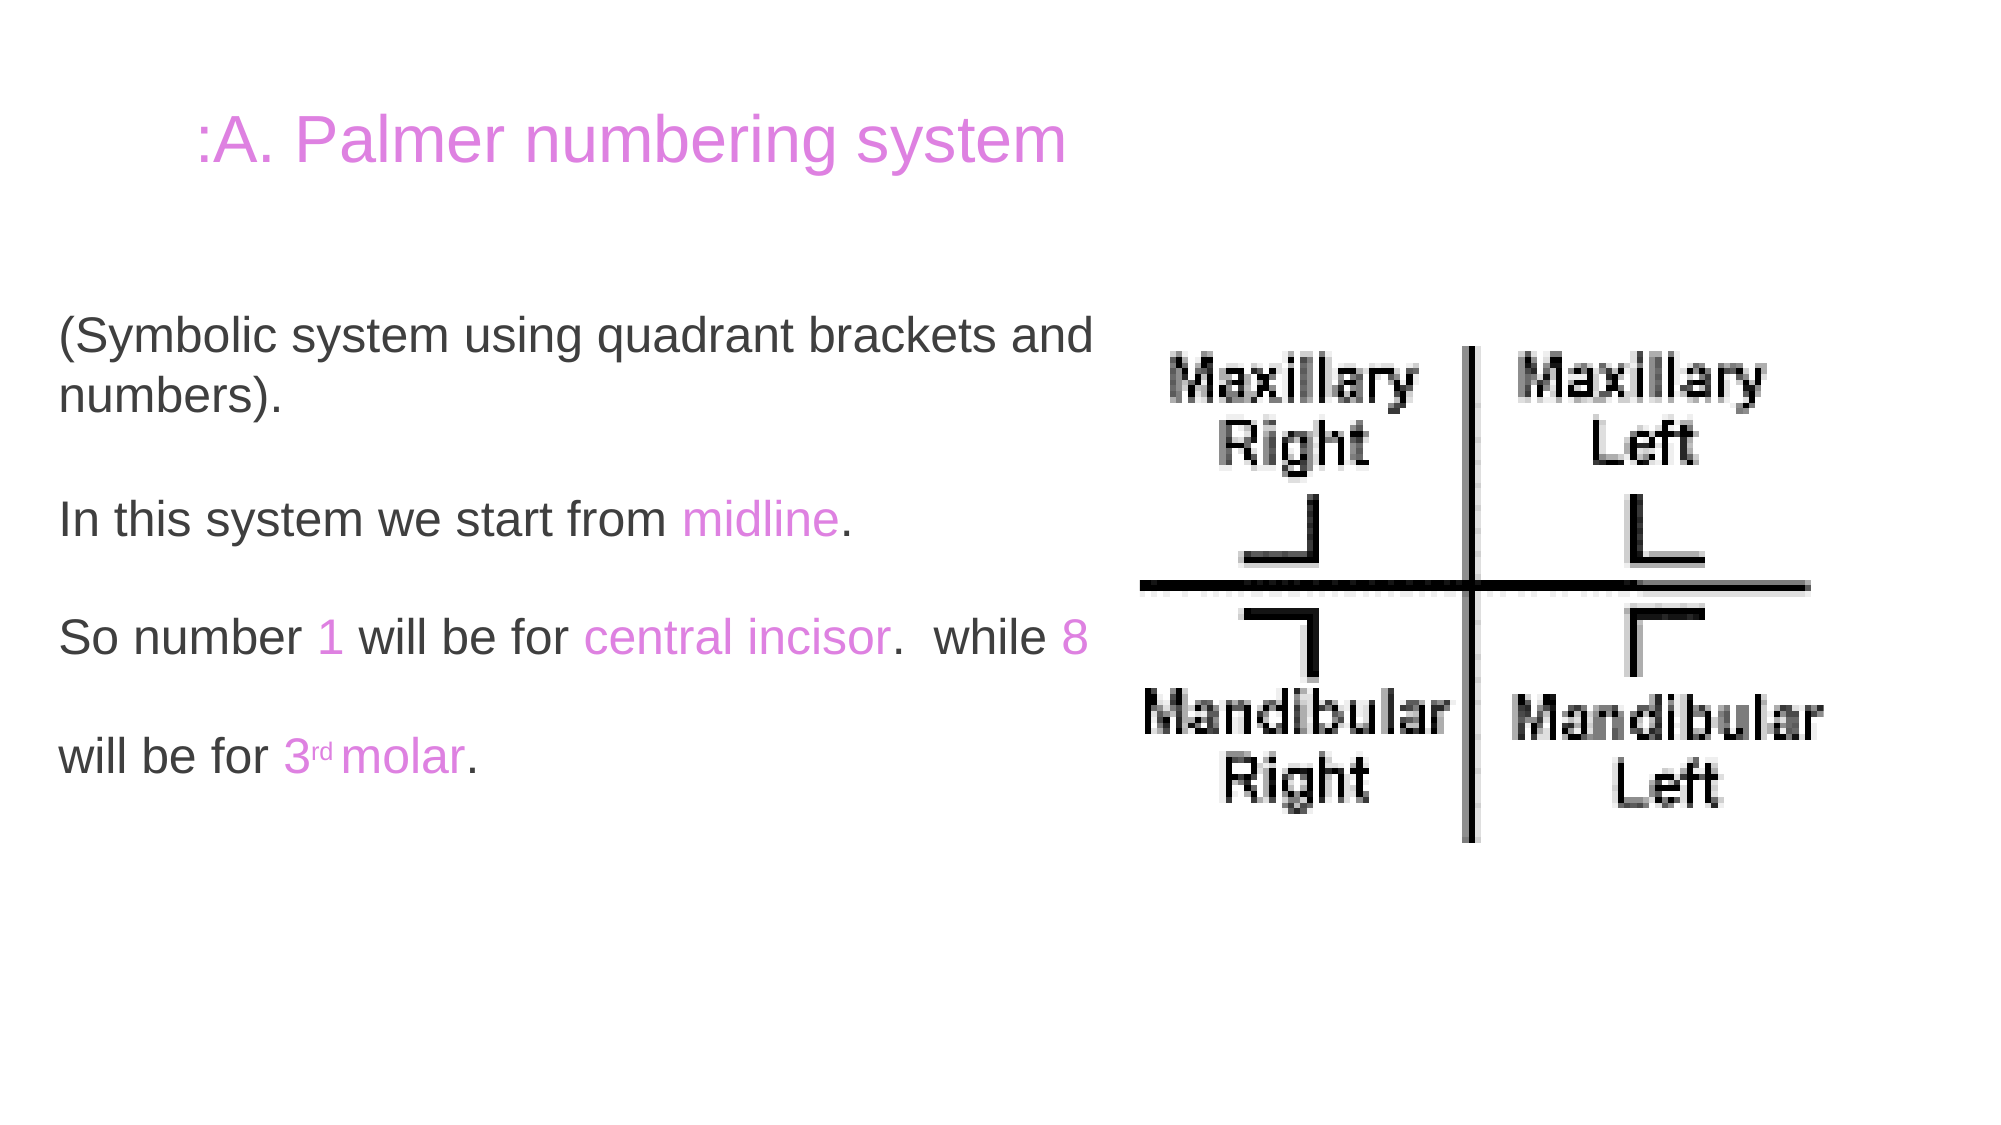

# :A. Palmer numbering system
(Symbolic system using quadrant brackets and numbers).

In this system we start from midline.
So number 1 will be for central incisor.  while 8 will be for 3rd molar.